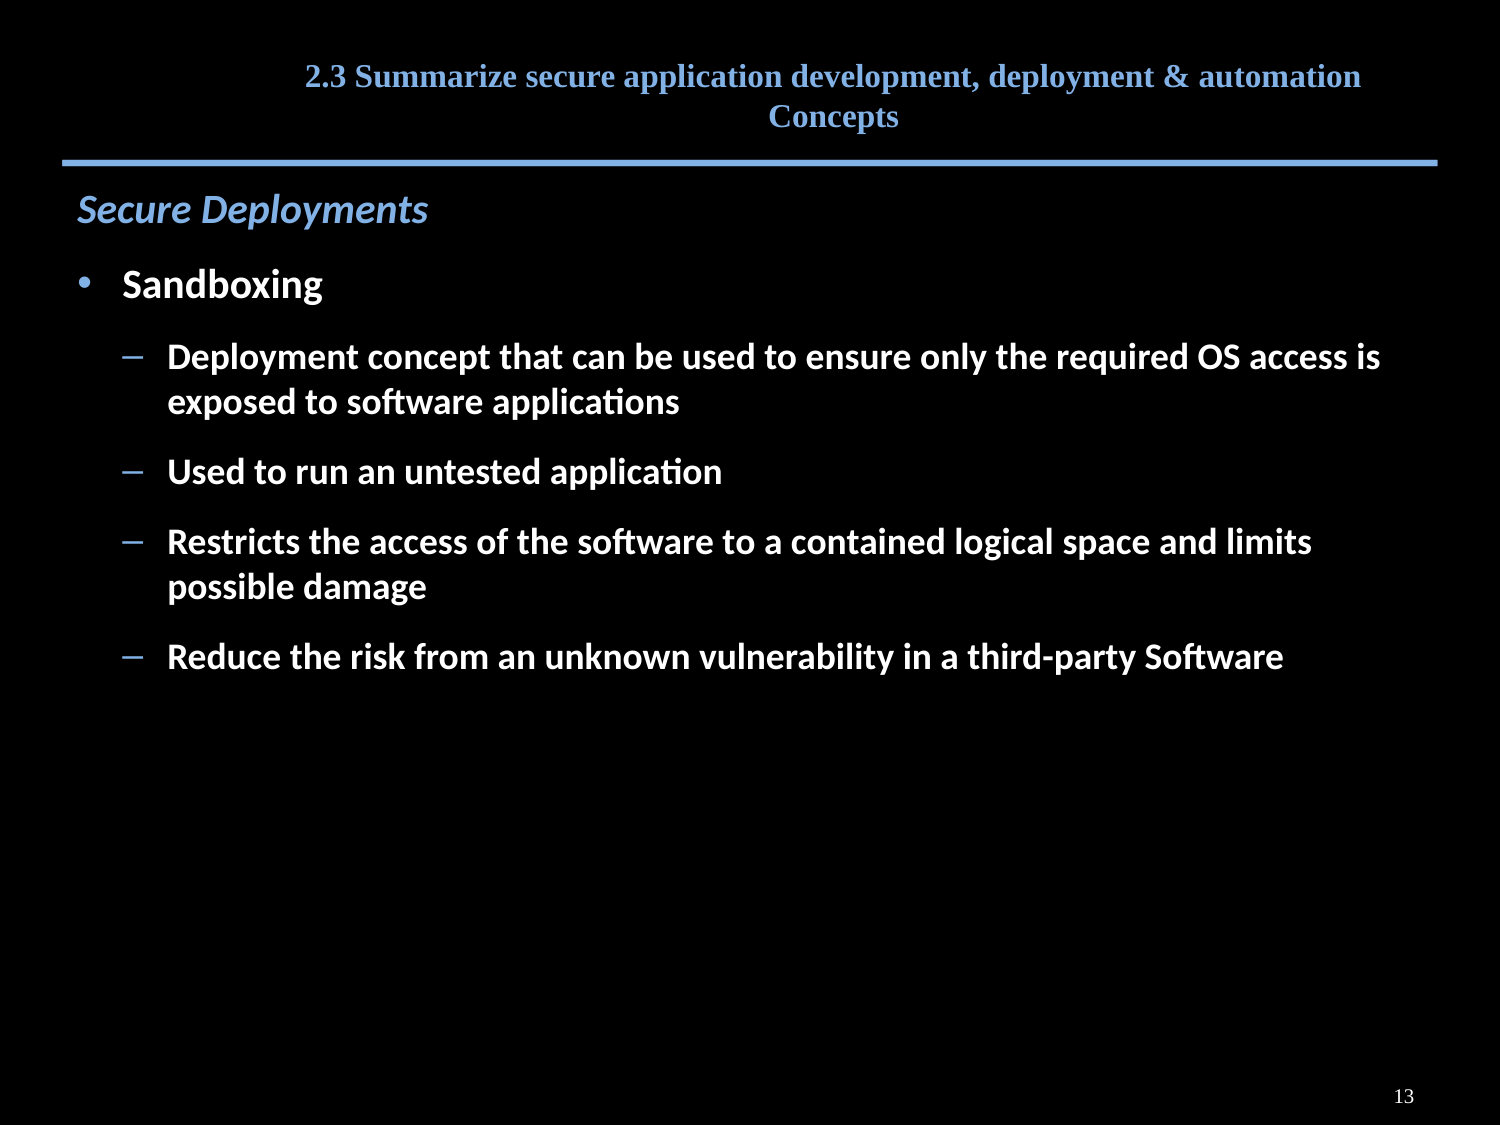

# 2.3 Summarize secure application development, deployment & automation Concepts
Secure Deployments
Sandboxing
Deployment concept that can be used to ensure only the required OS access is exposed to software applications
Used to run an untested application
Restricts the access of the software to a contained logical space and limits possible damage
Reduce the risk from an unknown vulnerability in a third-party Software

13